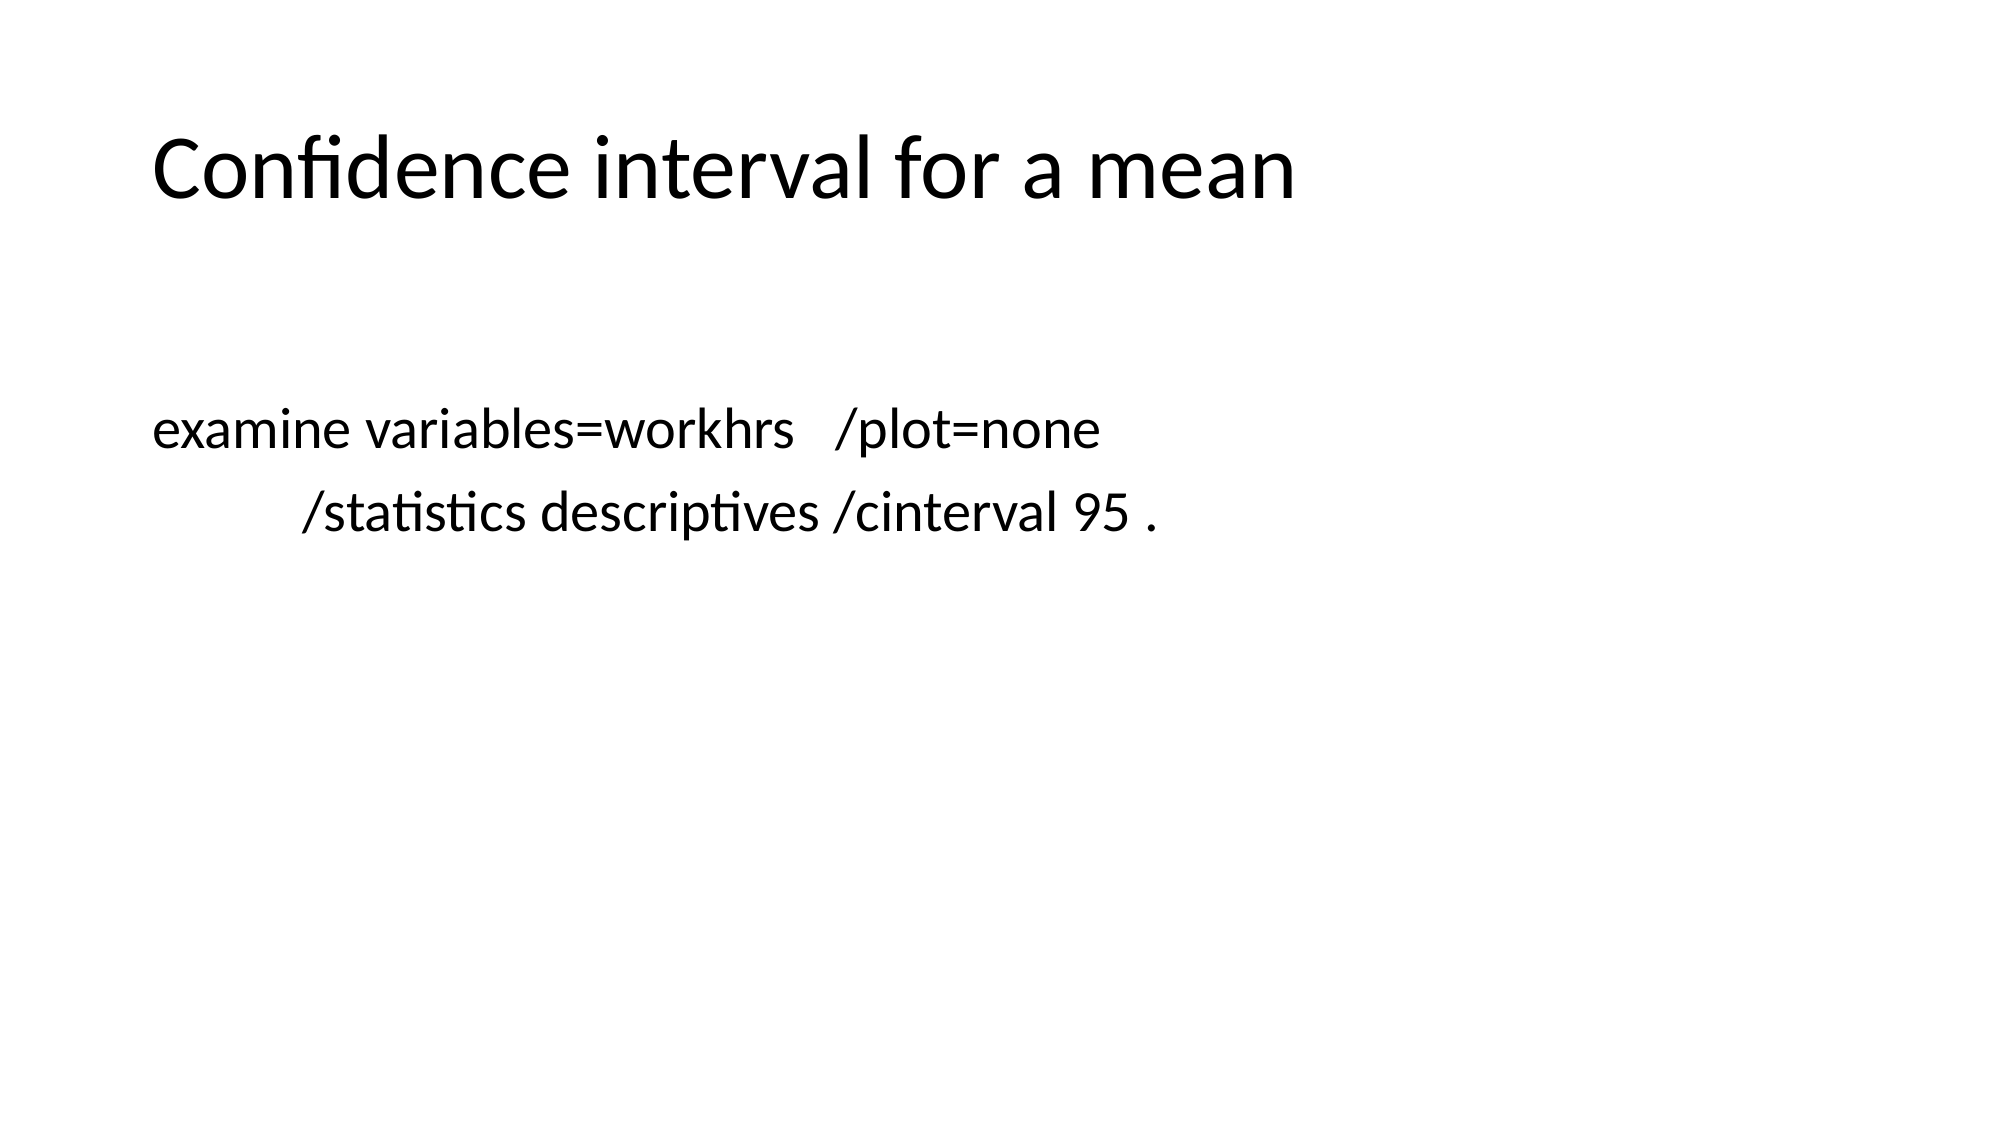

# Confidence interval for a mean

examine variables=workhrs   /plot=none
	/statistics descriptives /cinterval 95 .